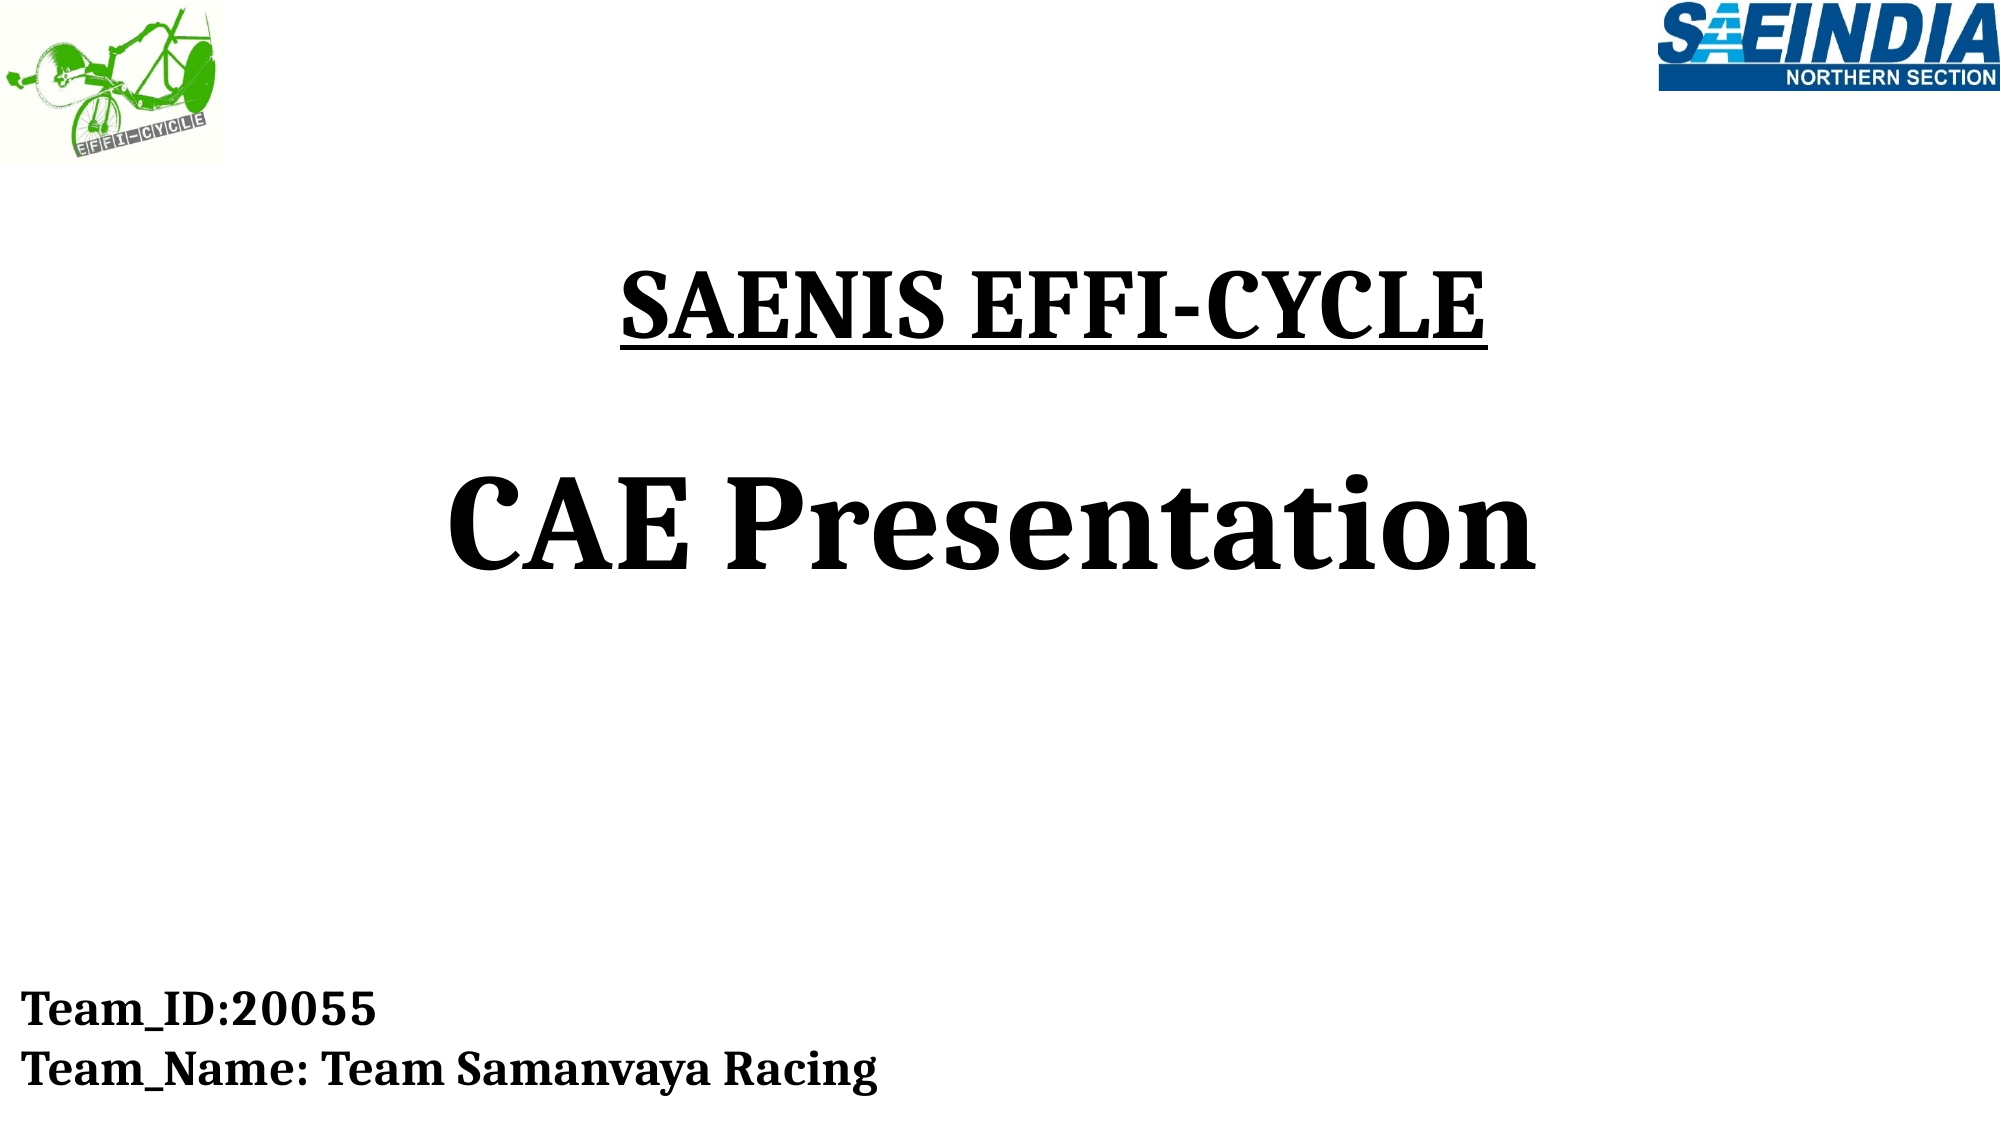

SAENIS EFFI-CYCLE
CAE Presentation
Team_ID:20055
Team_Name: Team Samanvaya Racing